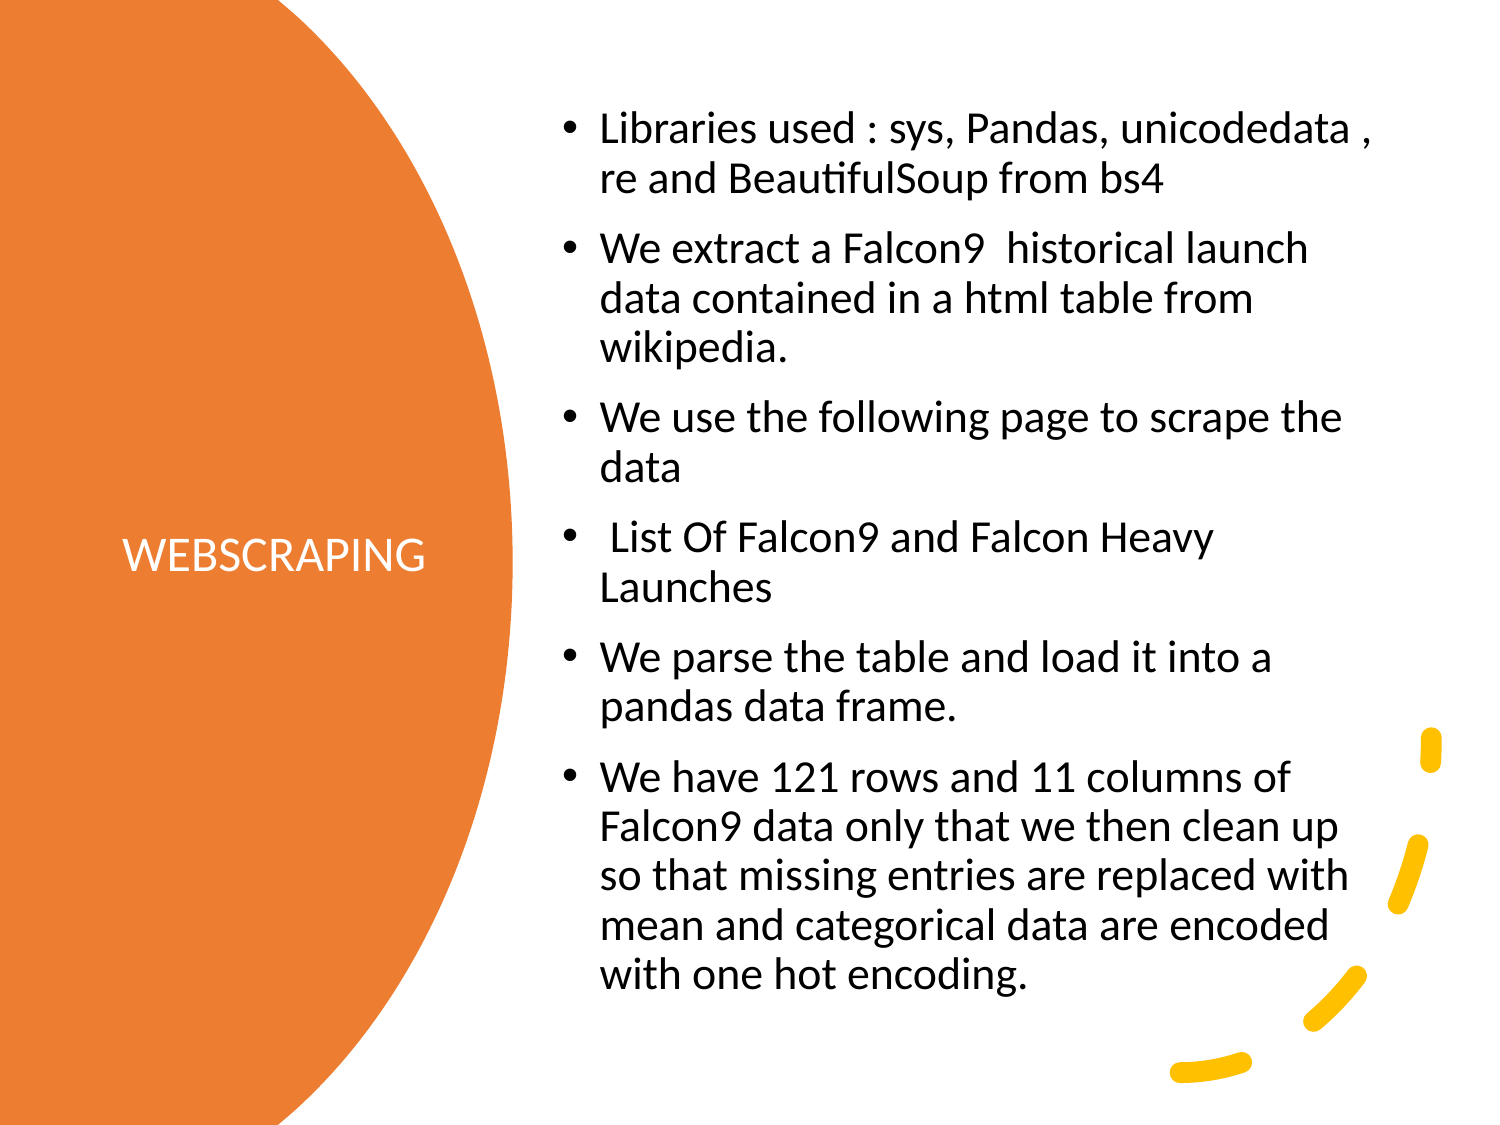

Libraries used : sys, Pandas, unicodedata , re and BeautifulSoup from bs4
We extract a Falcon9  historical launch data contained in a html table from wikipedia.
We use the following page to scrape the data
 List Of Falcon9 and Falcon Heavy Launches
We parse the table and load it into a pandas data frame.
We have 121 rows and 11 columns of Falcon9 data only that we then clean up so that missing entries are replaced with mean and categorical data are encoded with one hot encoding.

# WEBSCRAPING